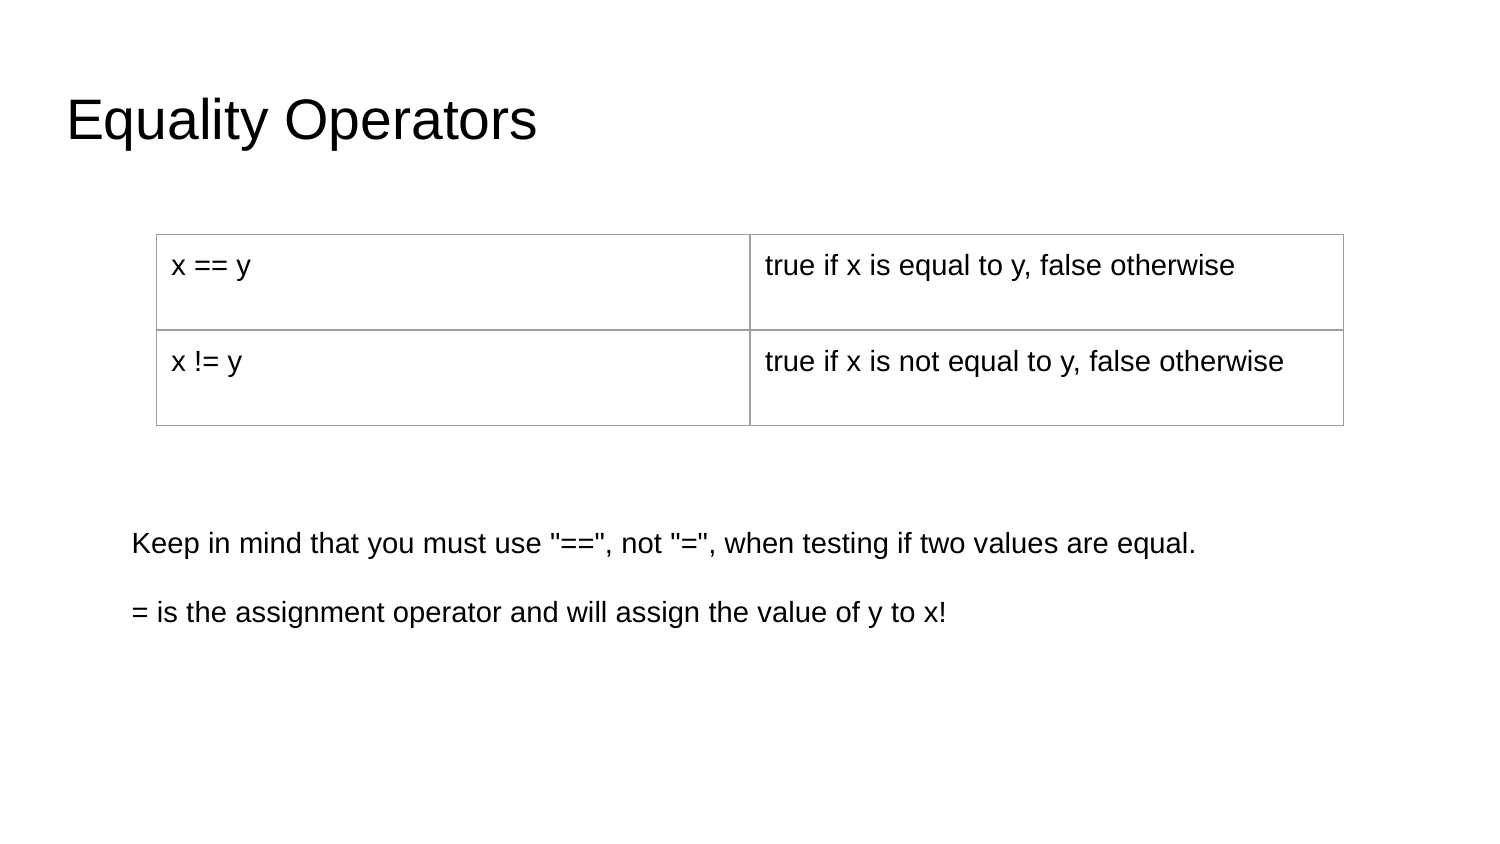

# Equality Operators
| x == y | true if x is equal to y, false otherwise |
| --- | --- |
| x != y | true if x is not equal to y, false otherwise |
Keep in mind that you must use "==", not "=", when testing if two values are equal.

= is the assignment operator and will assign the value of y to x!